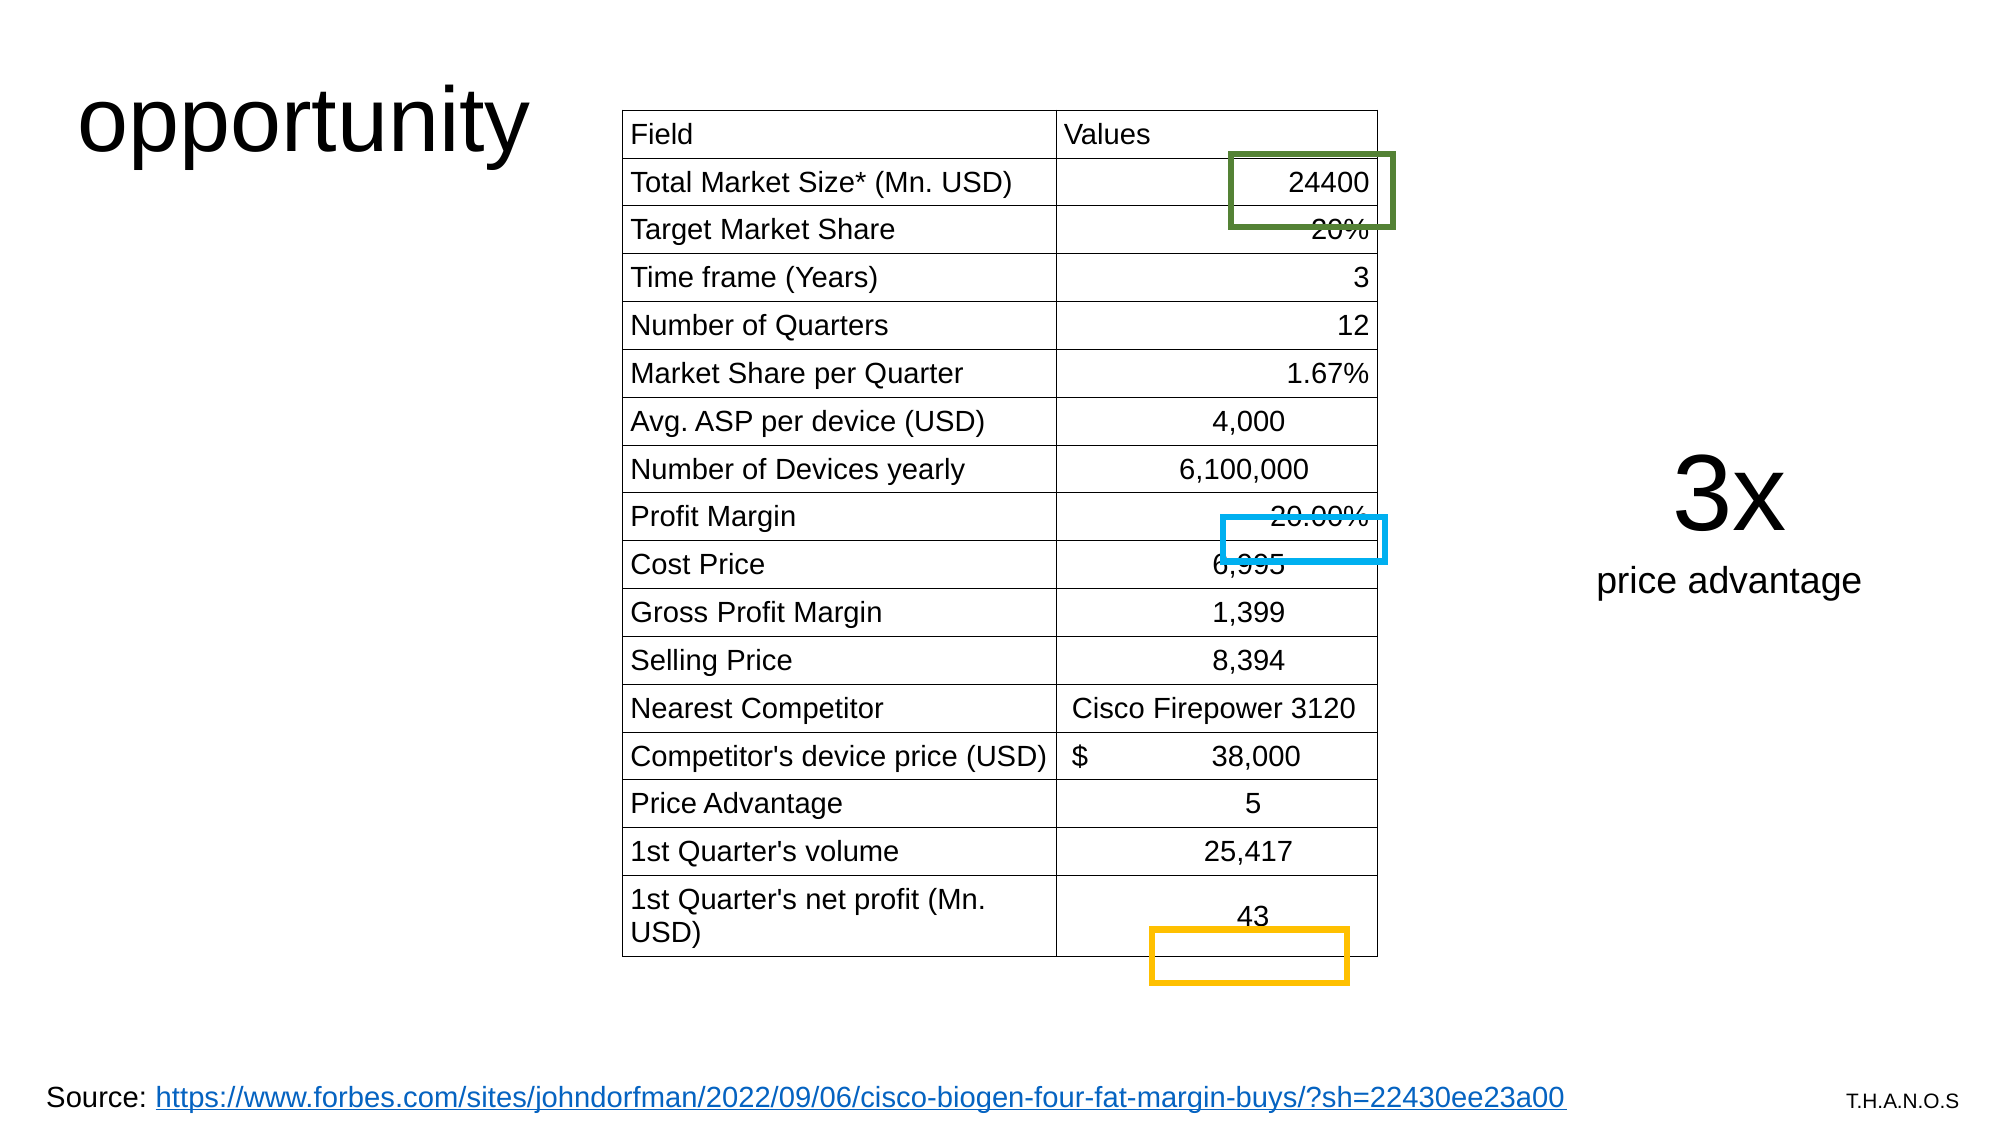

# opportunity
| Field | Values |
| --- | --- |
| Total Market Size\* (Mn. USD) | 24400 |
| Target Market Share | 20% |
| Time frame (Years) | 3 |
| Number of Quarters | 12 |
| Market Share per Quarter | 1.67% |
| Avg. ASP per device (USD) | 4,000 |
| Number of Devices yearly | 6,100,000 |
| Profit Margin | 20.00% |
| Cost Price | 6,995 |
| Gross Profit Margin | 1,399 |
| Selling Price | 8,394 |
| Nearest Competitor | Cisco Firepower 3120 |
| Competitor's device price (USD) | $ 38,000 |
| Price Advantage | 5 |
| 1st Quarter's volume | 25,417 |
| 1st Quarter's net profit (Mn. USD) | 43 |

3x

price advantage

Source: https://www.forbes.com/sites/johndorfman/2022/09/06/cisco-biogen-four-fat-margin-buys/?sh=22430ee23a00
T.H.A.N.O.S